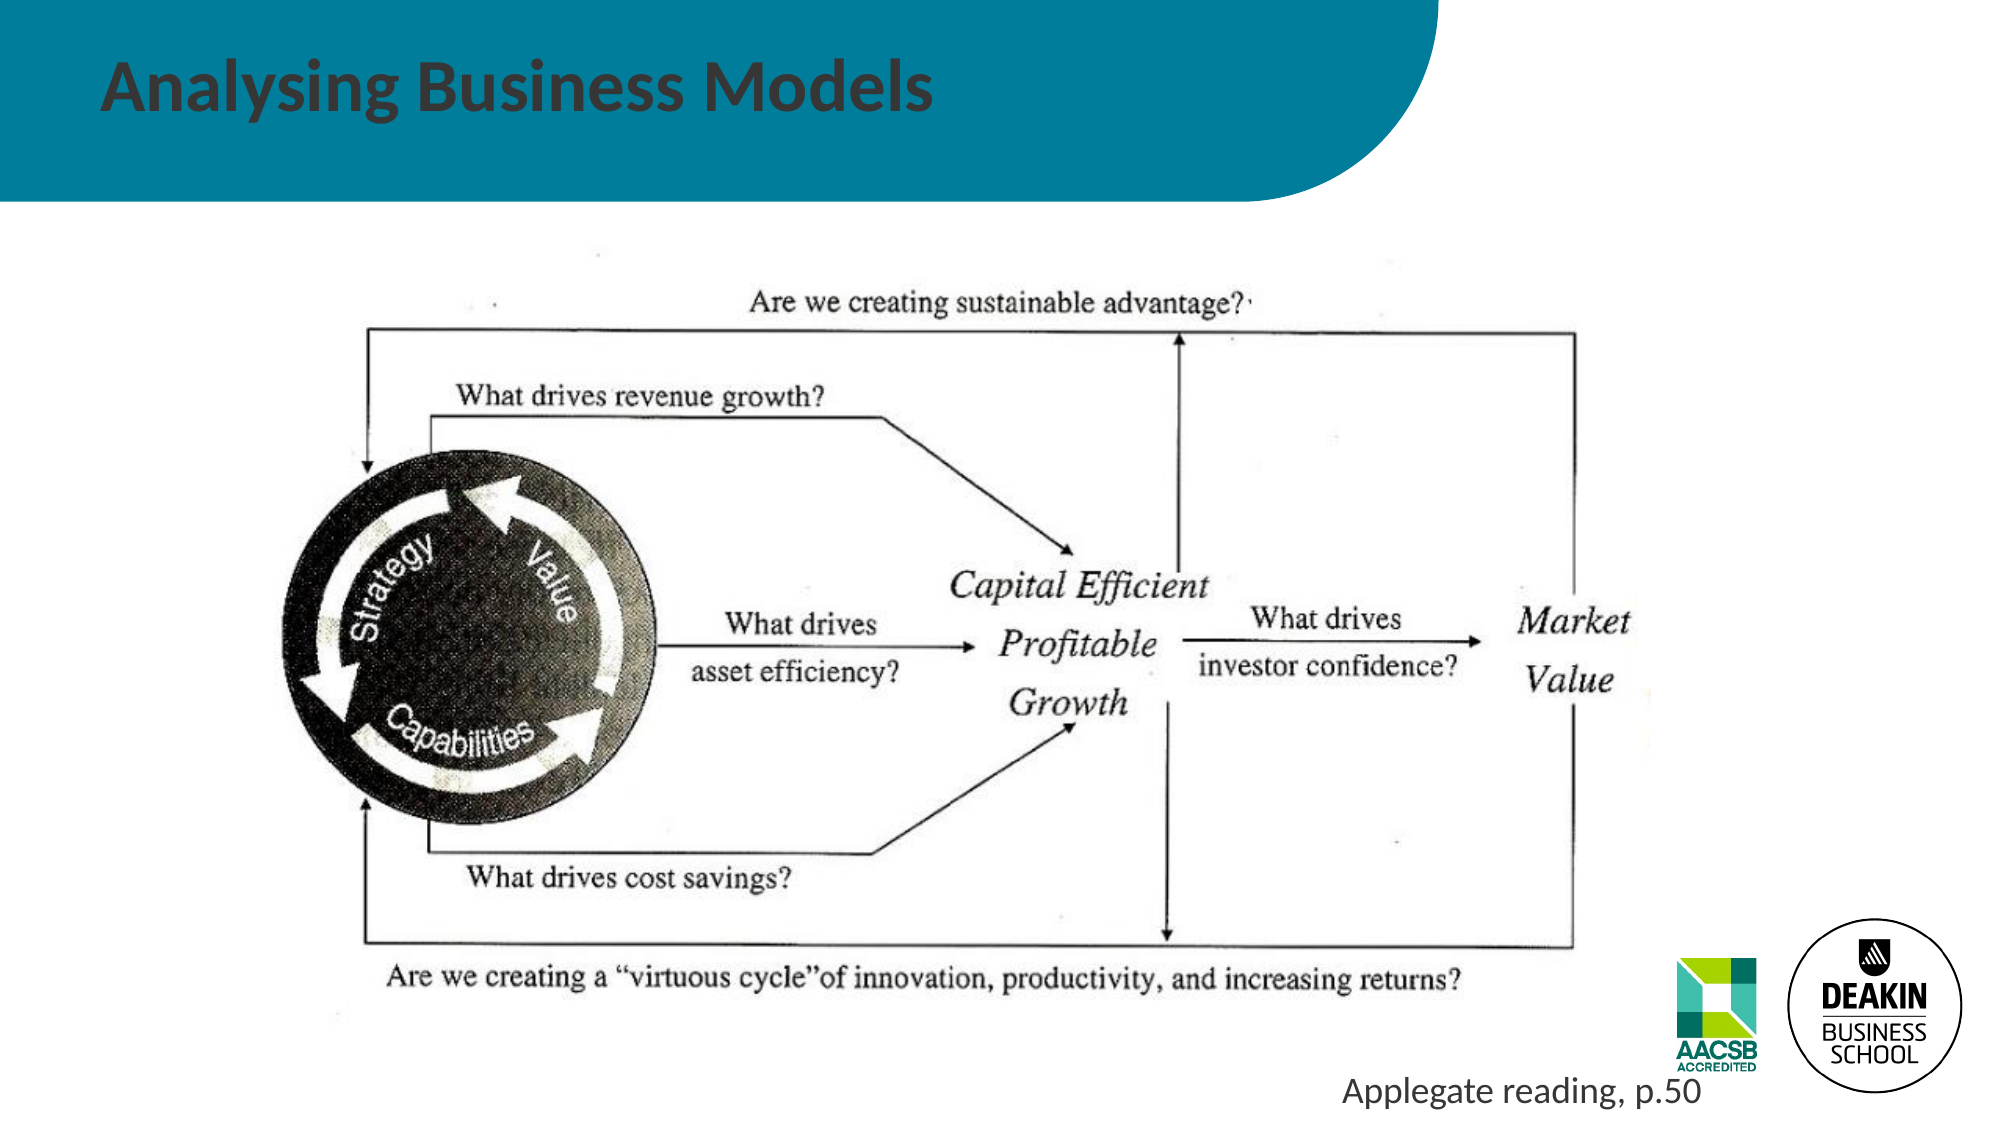

# Analysing Business Models

Applegate reading, p.50